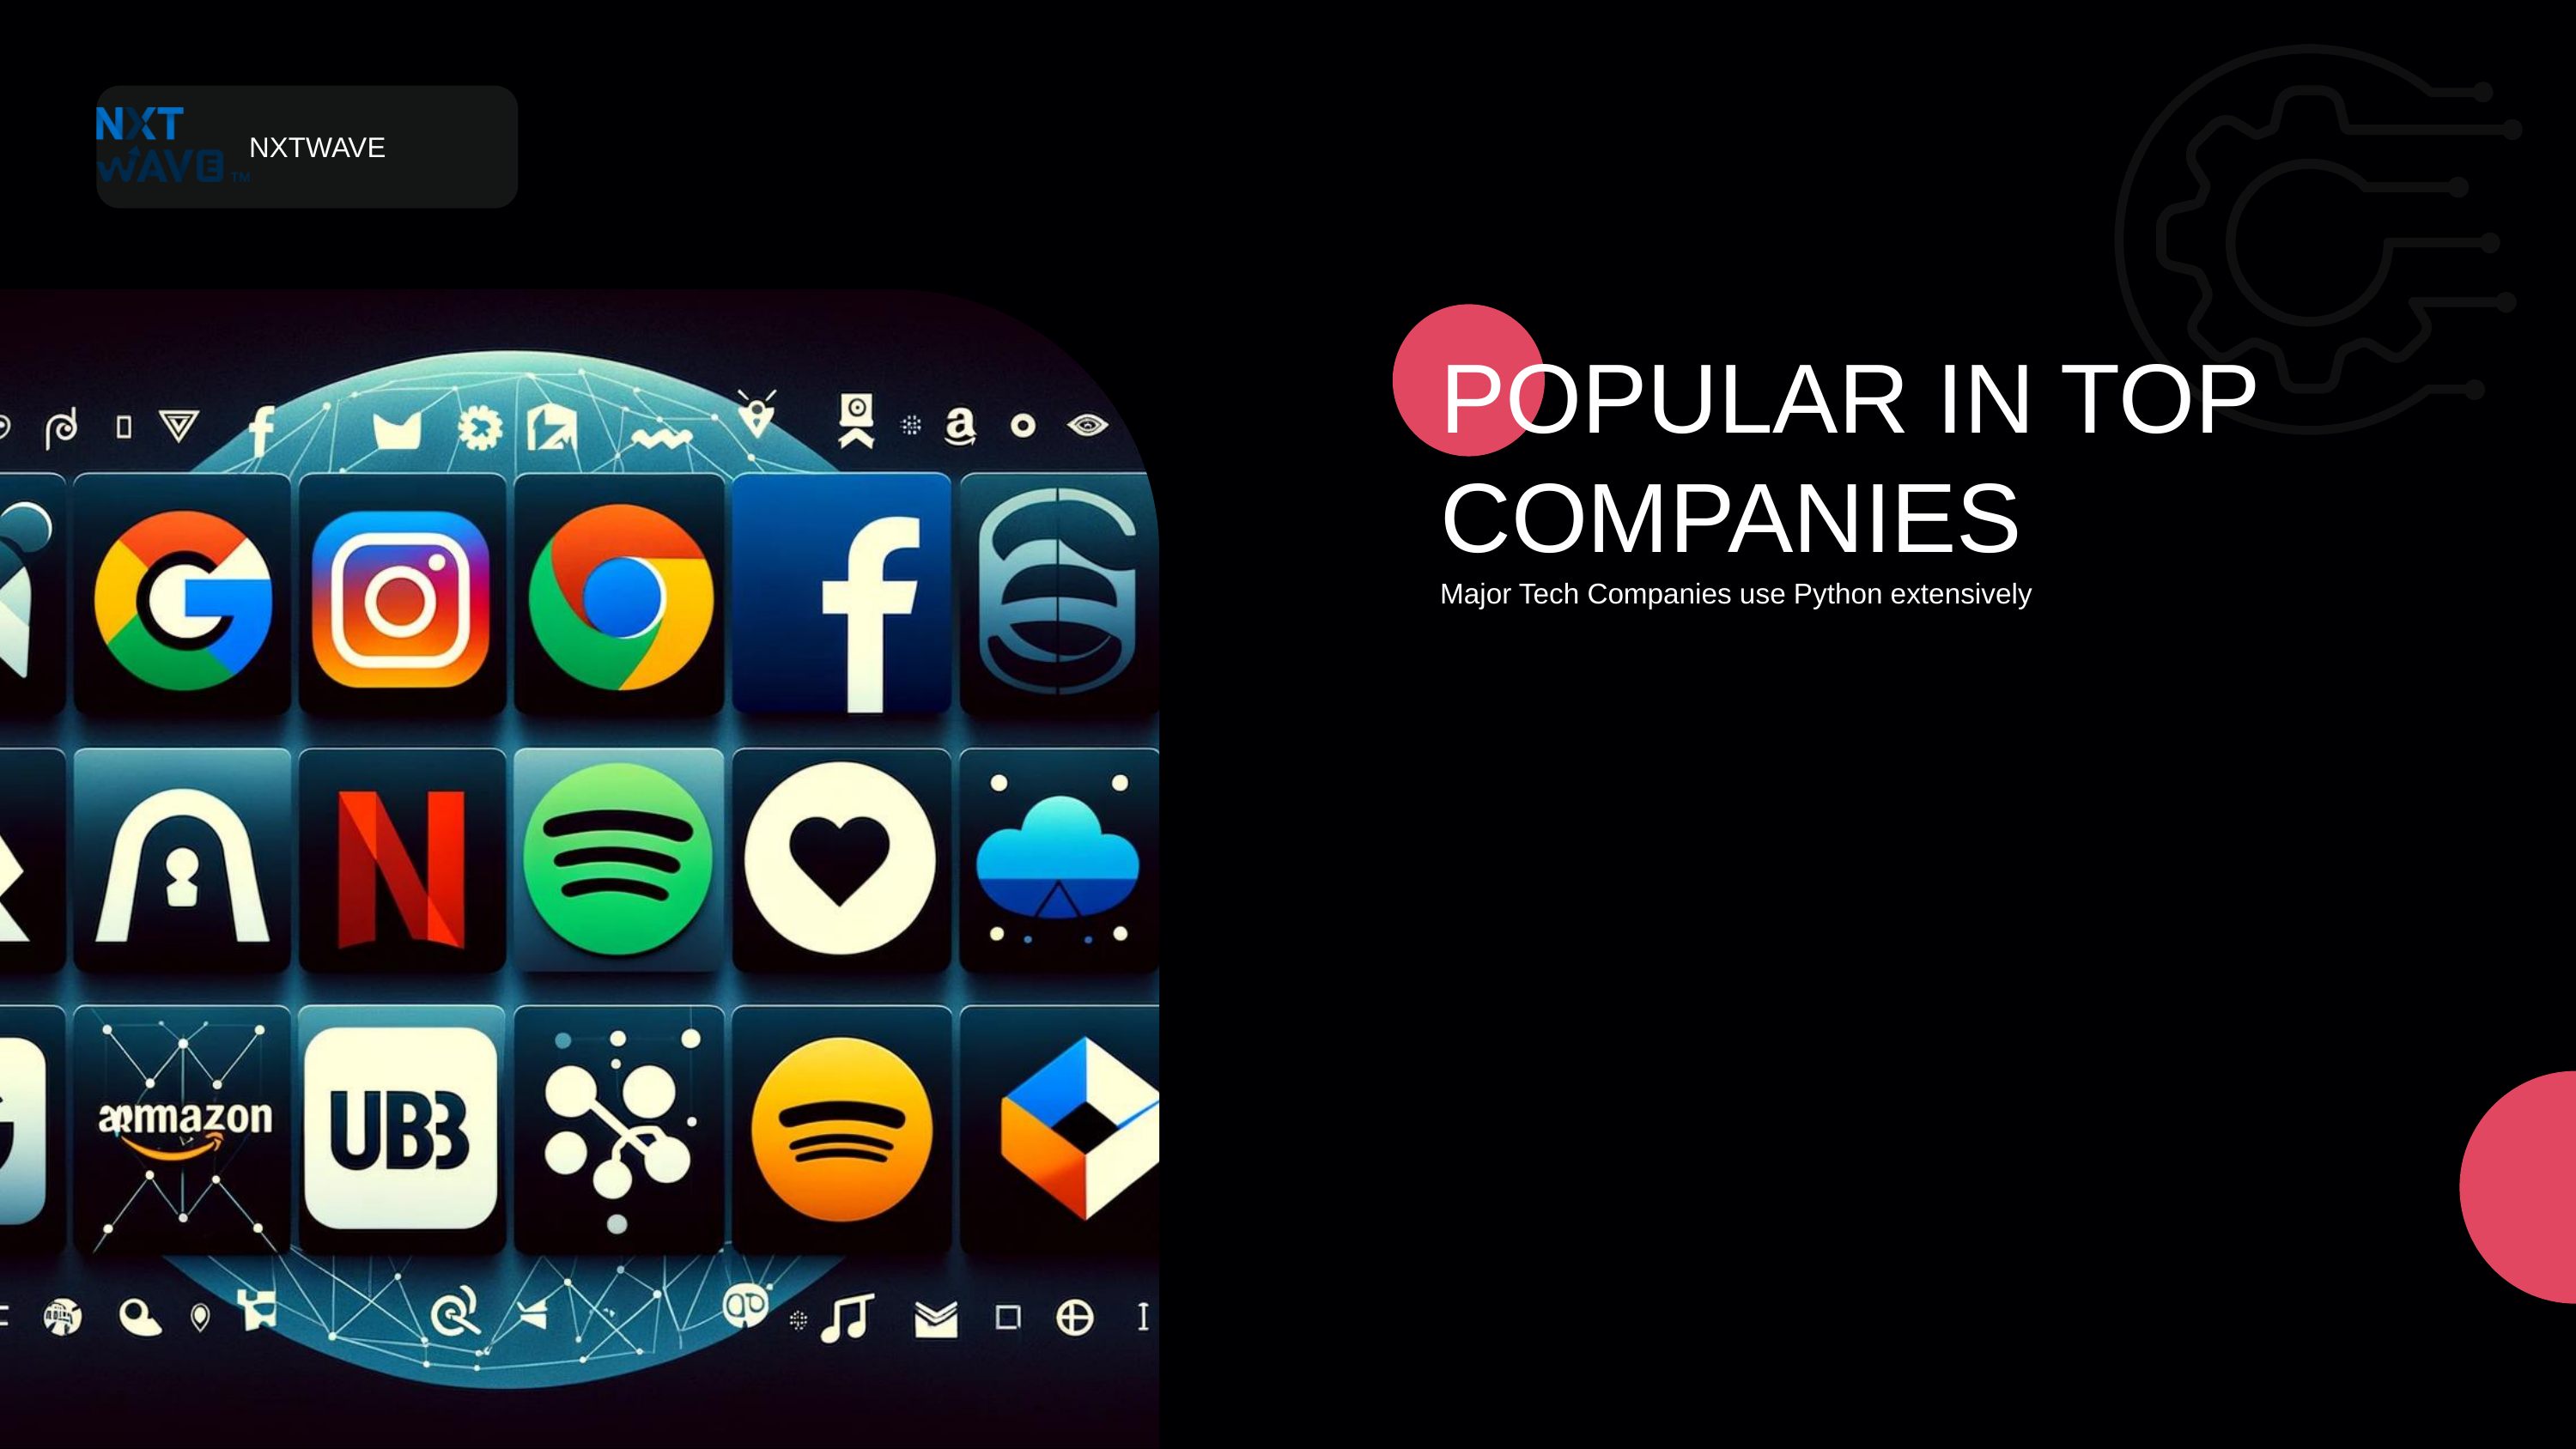

NXTWAVE

POPULAR IN TOP COMPANIES
Major Tech Companies use Python extensively